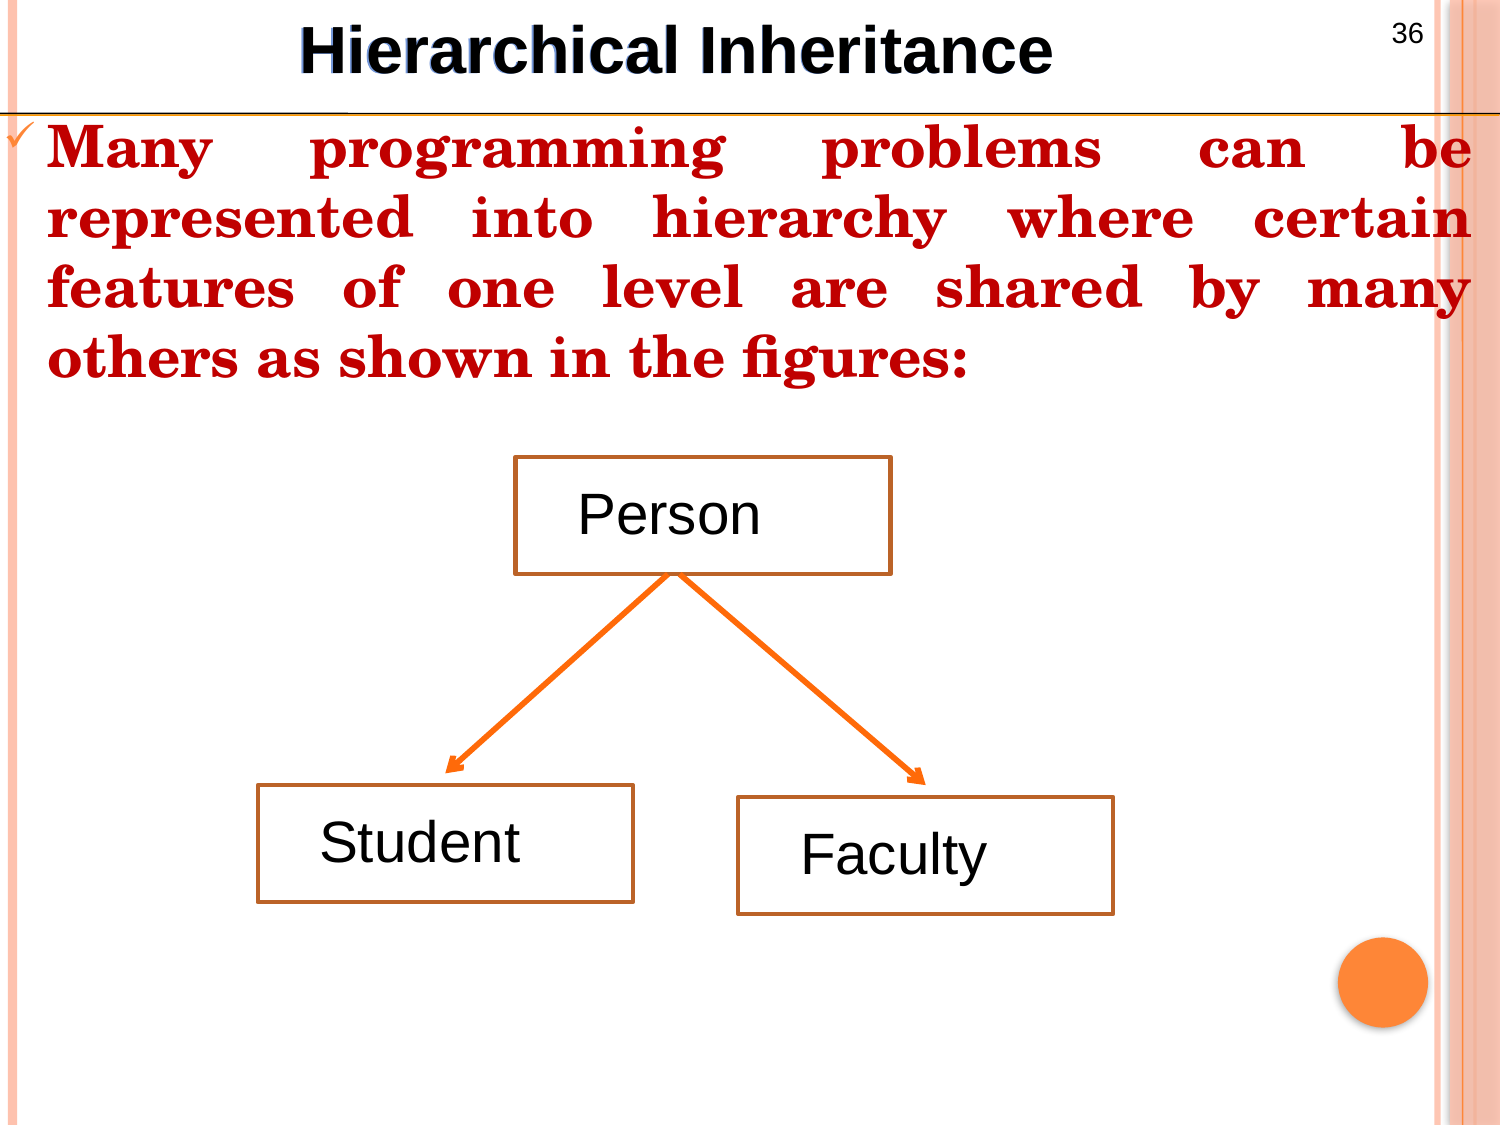

Hierarchical Inheritance

Many programming problems can be represented into hierarchy where certain features of one level are shared by many others as shown in the figures:

Person

Student

Faculty